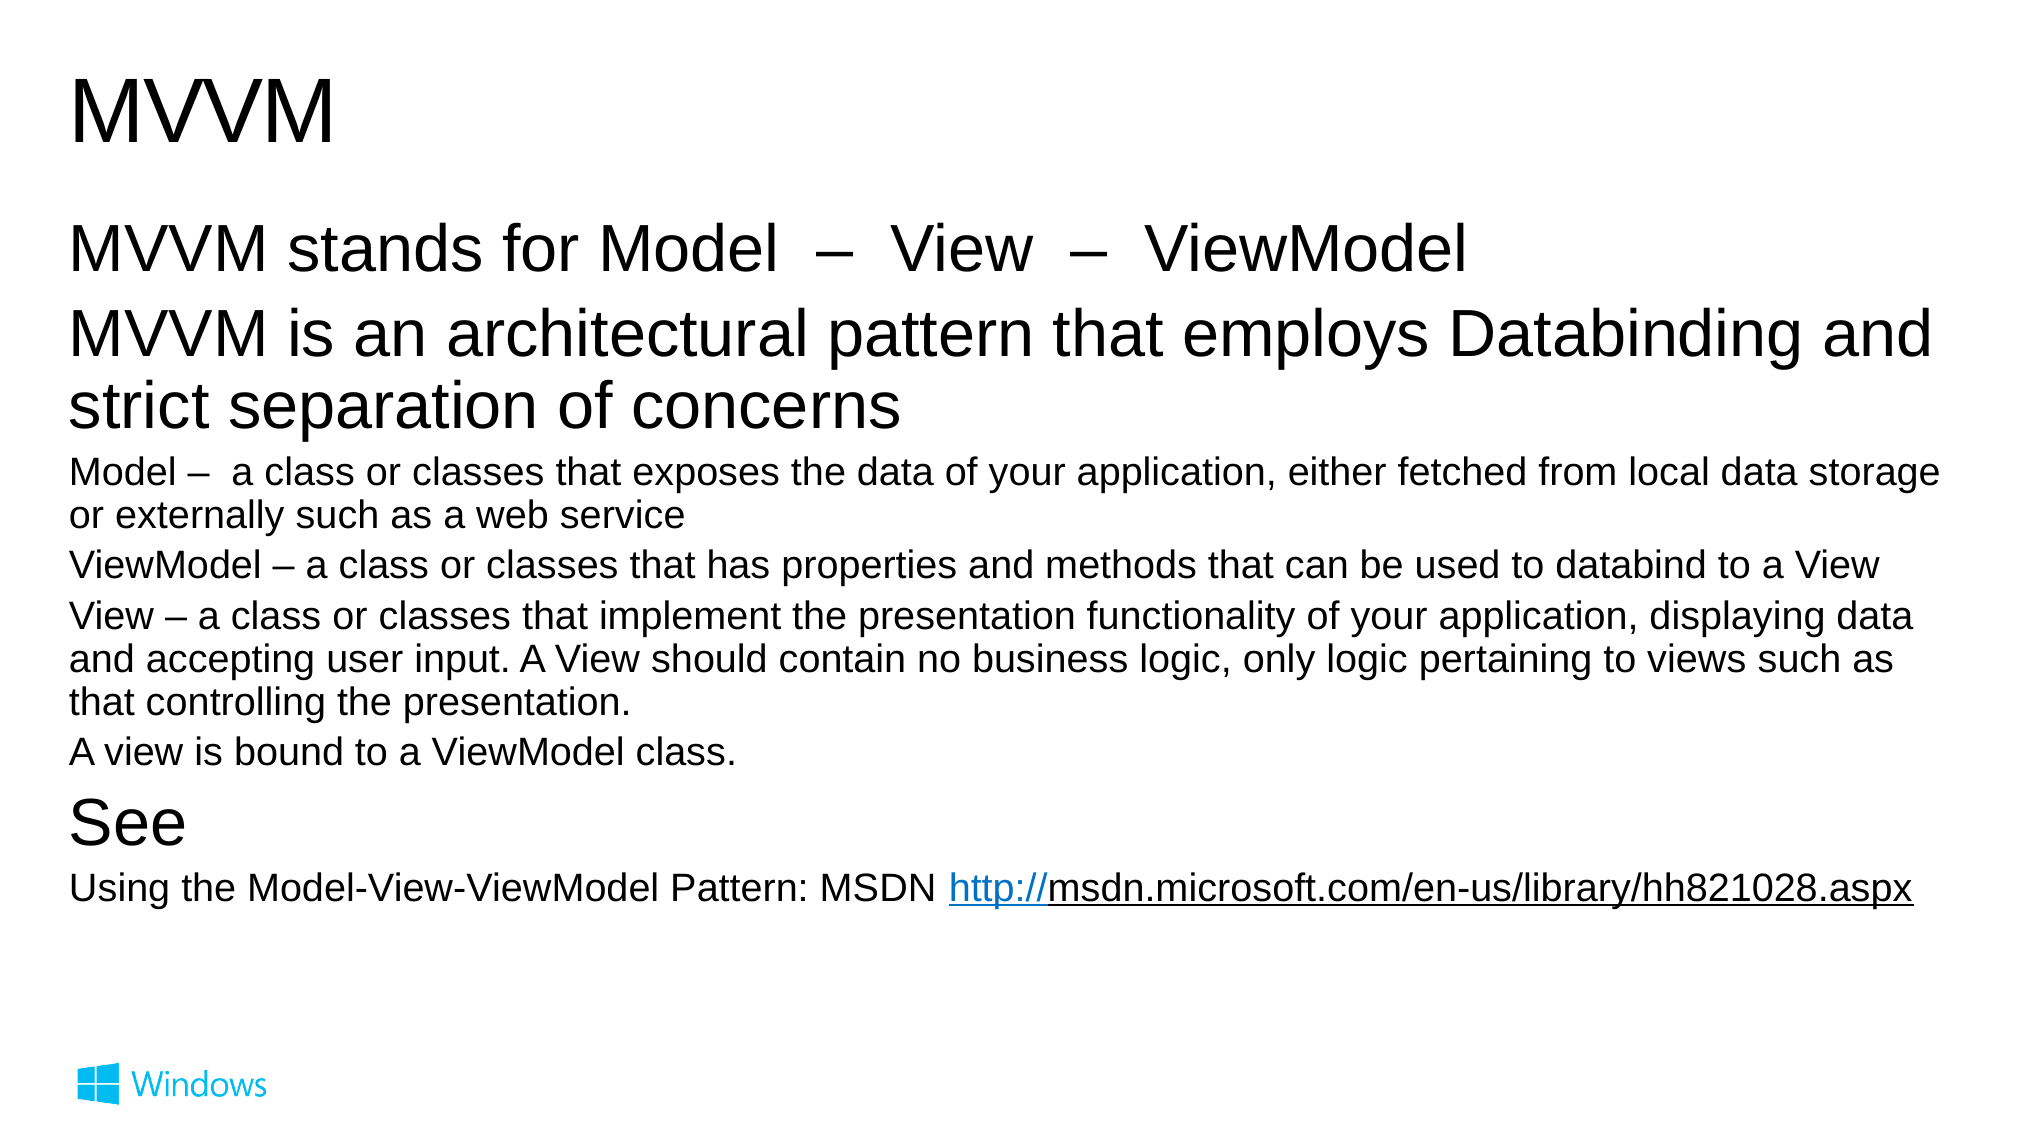

# MVVM
MVVM stands for Model  –  View  –  ViewModel
MVVM is an architectural pattern that employs Databinding and strict separation of concerns
Model –  a class or classes that exposes the data of your application, either fetched from local data storage or externally such as a web service
ViewModel – a class or classes that has properties and methods that can be used to databind to a View
View – a class or classes that implement the presentation functionality of your application, displaying data and accepting user input. A View should contain no business logic, only logic pertaining to views such as that controlling the presentation.
A view is bound to a ViewModel class.
See
Using the Model-View-ViewModel Pattern: MSDN http://msdn.microsoft.com/en-us/library/hh821028.aspx